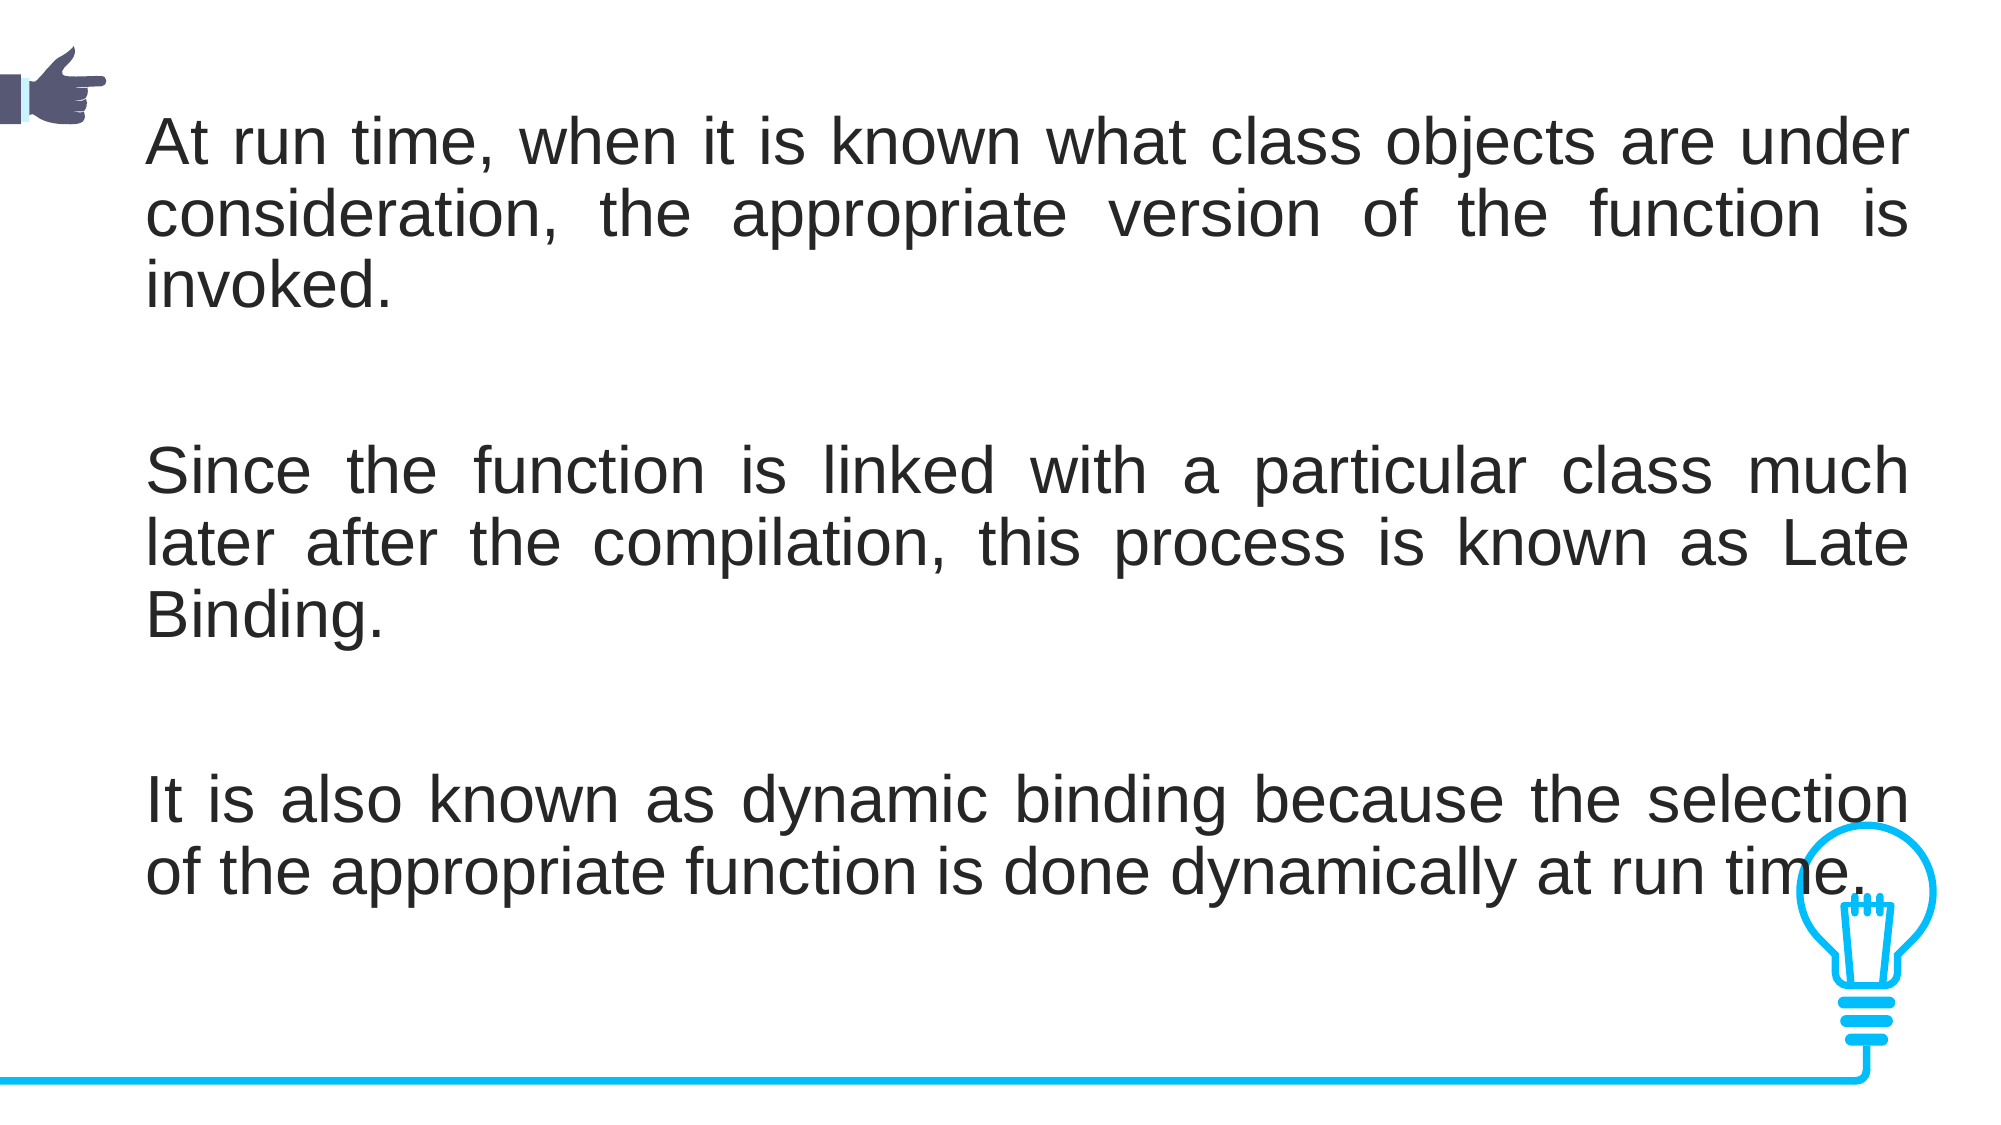

At run time, when it is known what class objects are under consideration, the appropriate version of the function is invoked.

Since the function is linked with a particular class much later after the compilation, this process is known as Late Binding.

It is also known as dynamic binding because the selection of the appropriate function is done dynamically at run time.